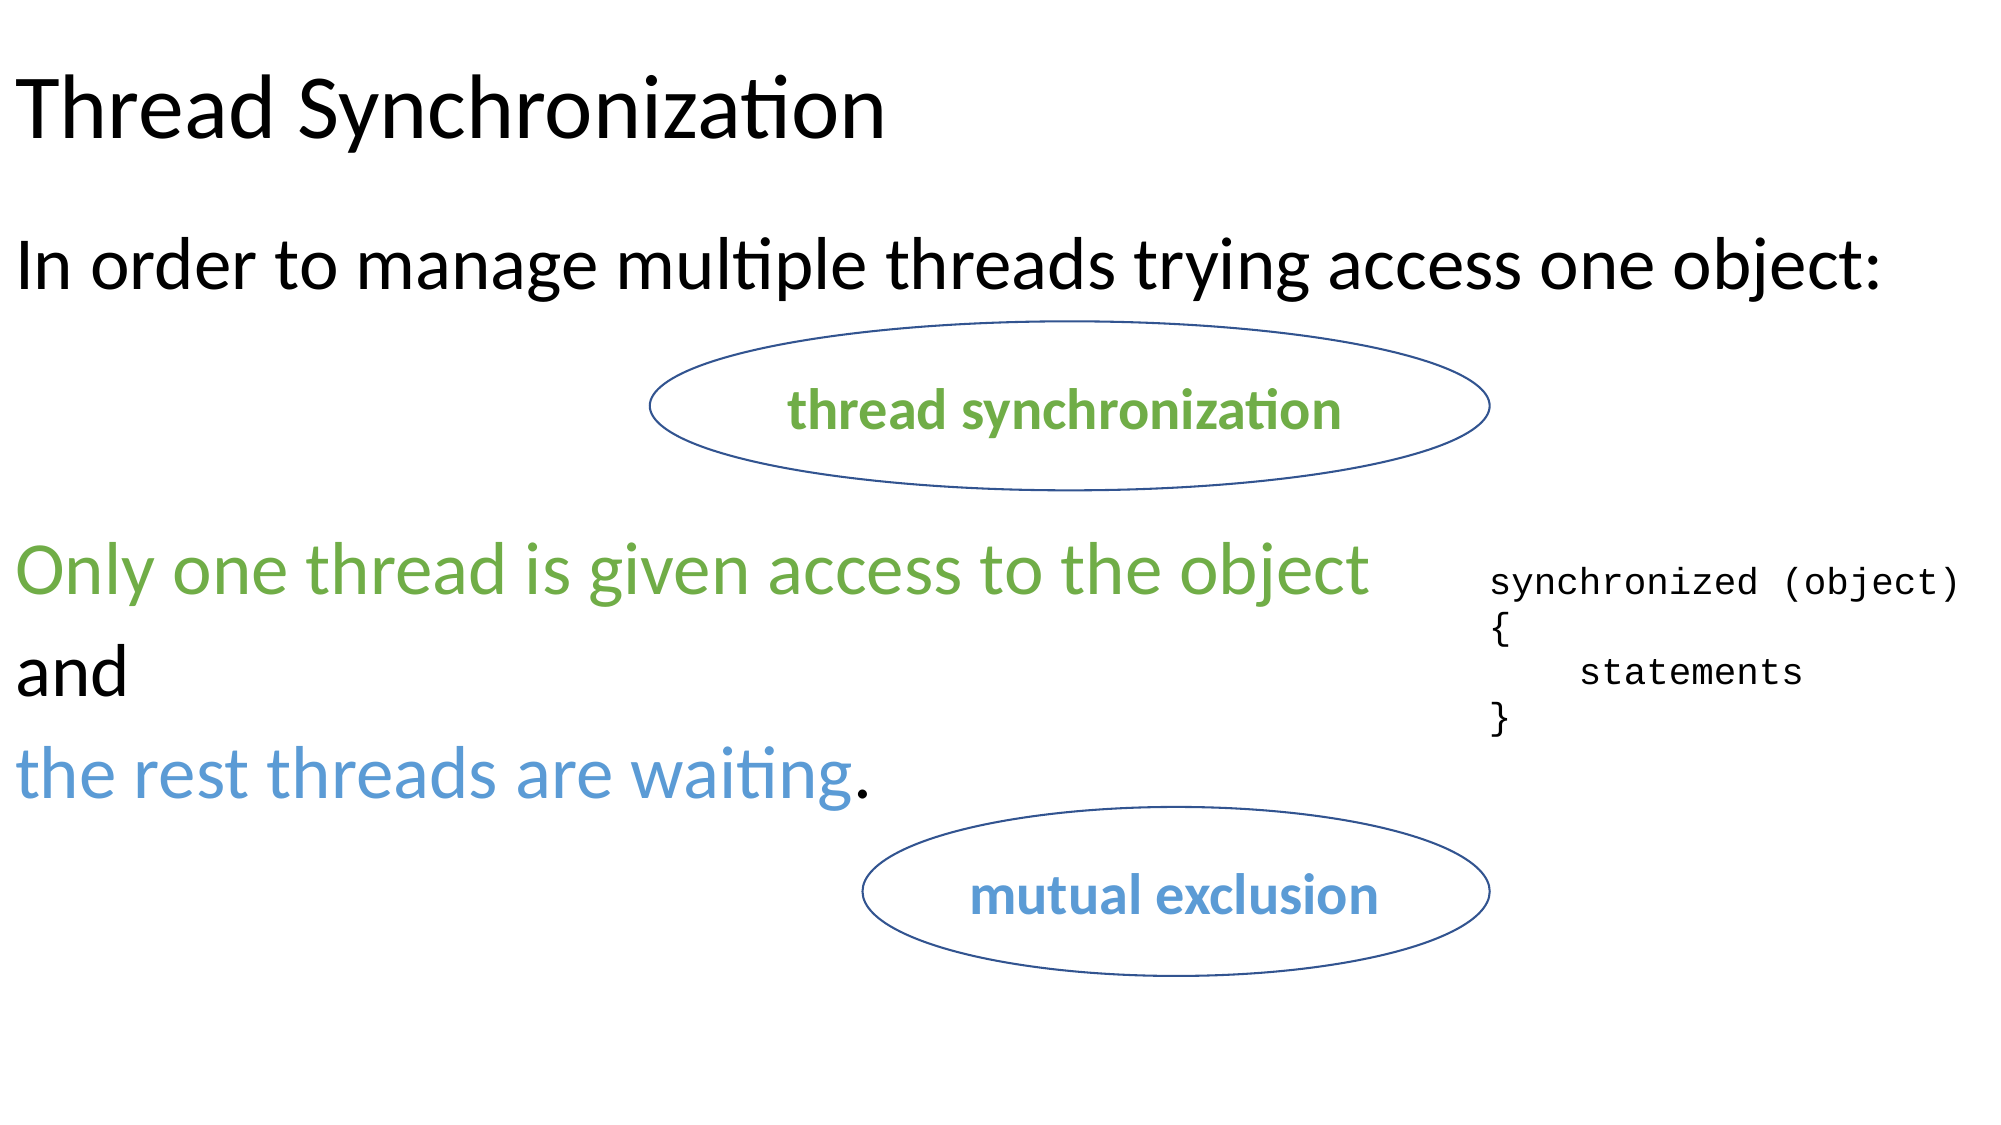

# Thread Synchronization
In order to manage multiple threads trying access one object:

Only one thread is given access to the object
and
the rest threads are waiting.
thread synchronization
synchronized (object)
{
    statements
}
mutual exclusion